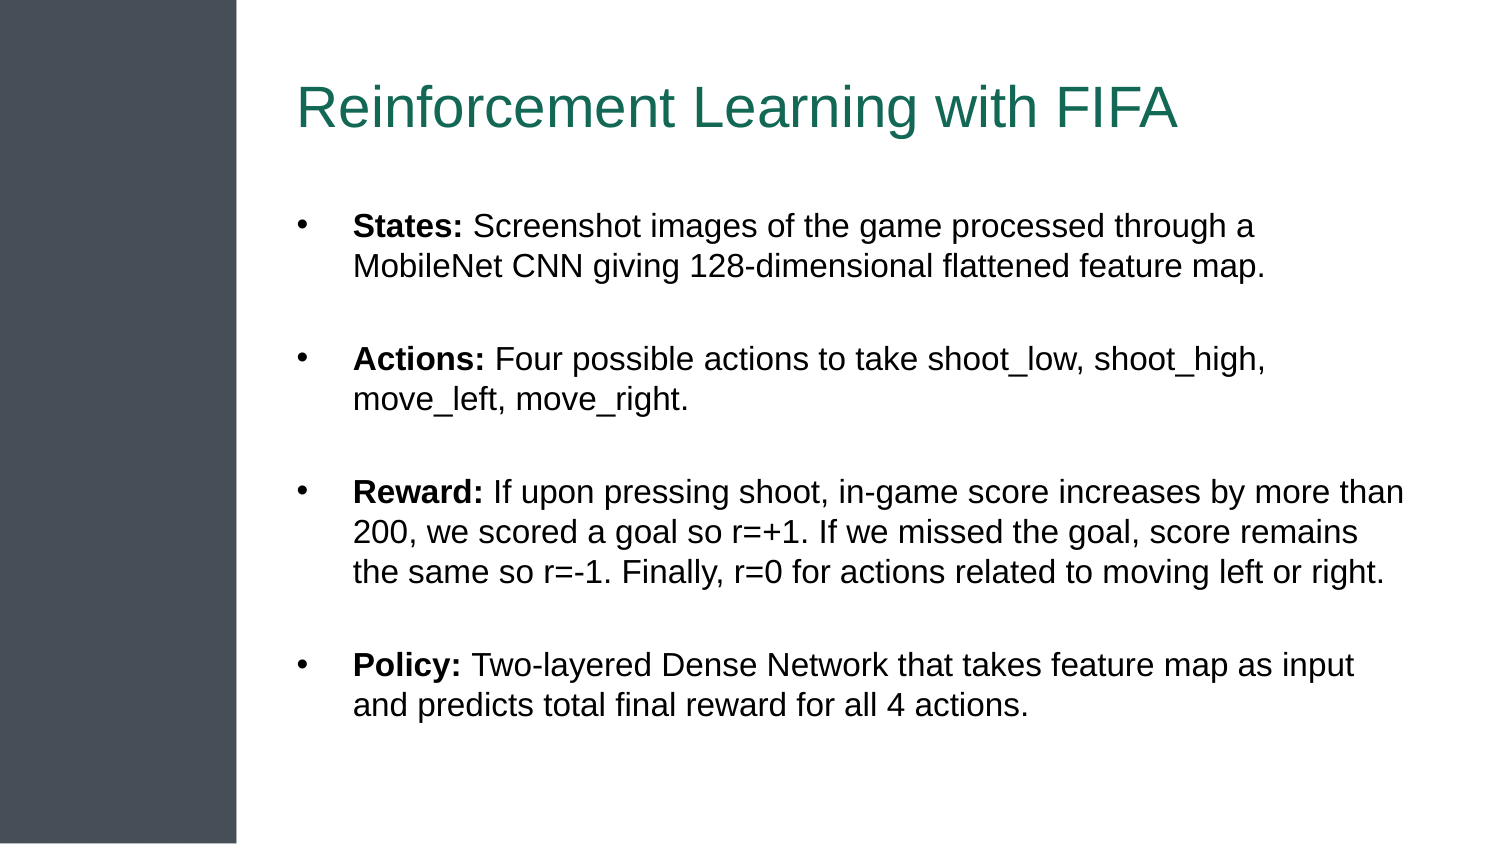

# Reinforcement Learning with FIFA
States: Screenshot images of the game processed through a MobileNet CNN giving 128-dimensional flattened feature map.

Actions: Four possible actions to take shoot_low, shoot_high, move_left, move_right.

Reward: If upon pressing shoot, in-game score increases by more than 200, we scored a goal so r=+1. If we missed the goal, score remains the same so r=-1. Finally, r=0 for actions related to moving left or right.

Policy: Two-layered Dense Network that takes feature map as input and predicts total final reward for all 4 actions.